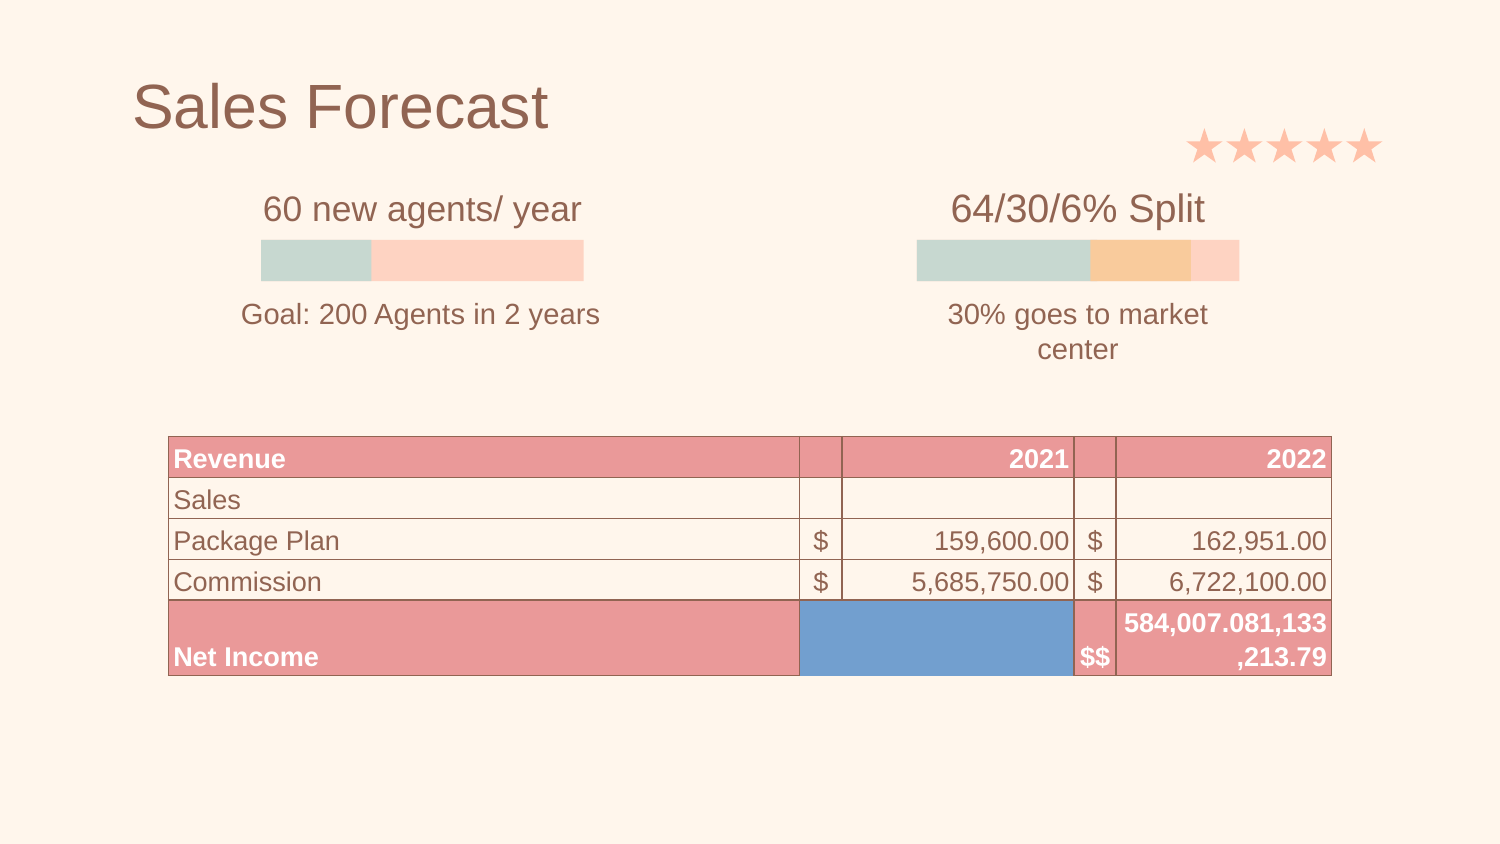

# Sales Forecast

60 new agents/ year
64/30/6% Split
80

Goal: 200 Agents in 2 years
30% goes to market center
| Revenue |  |  |  | 2021 |  | 2022 |
| --- | --- | --- | --- | --- | --- | --- |
| Sales |  |  |  |  |  |  |
| Package Plan |  |  | $ | 159,600.00 | $ | 162,951.00 |
| Commission |  |  | $ | 5,685,750.00 | $ | 6,722,100.00 |
| Net Income |  |  | $ | 584,007.08 | $ | 1,133,213.79 |